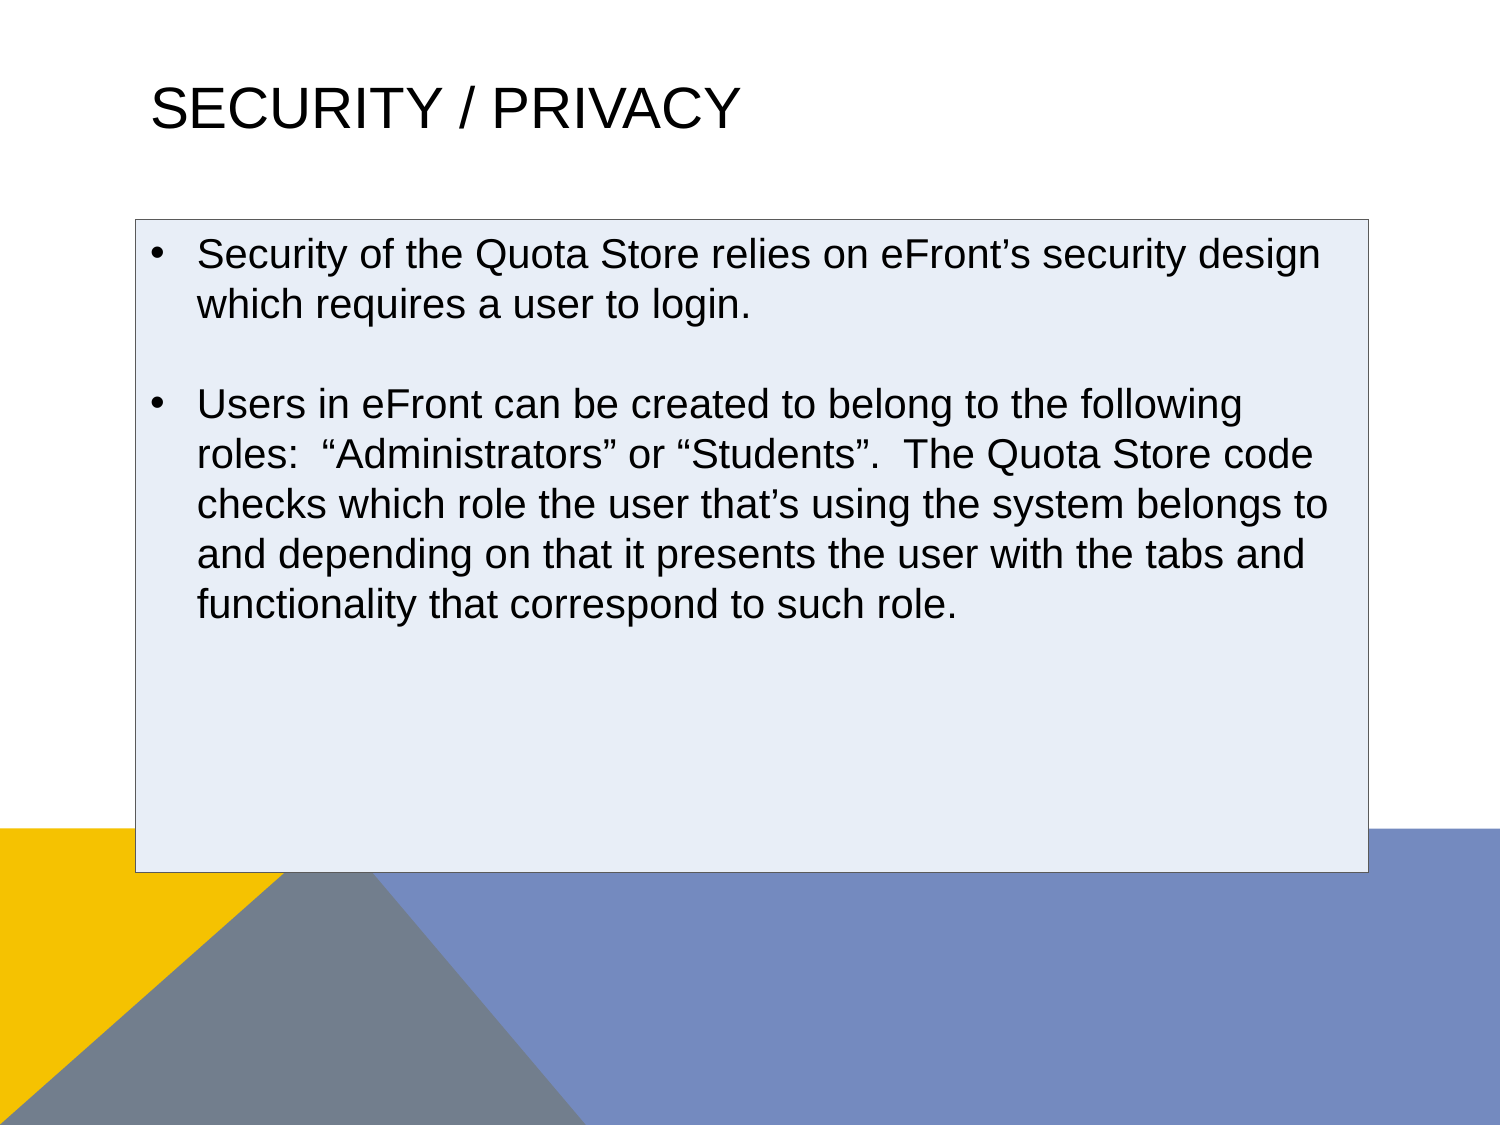

# Security / privacy
Security of the Quota Store relies on eFront’s security design which requires a user to login.

Users in eFront can be created to belong to the following roles:  “Administrators” or “Students”.  The Quota Store code checks which role the user that’s using the system belongs to and depending on that it presents the user with the tabs and functionality that correspond to such role.